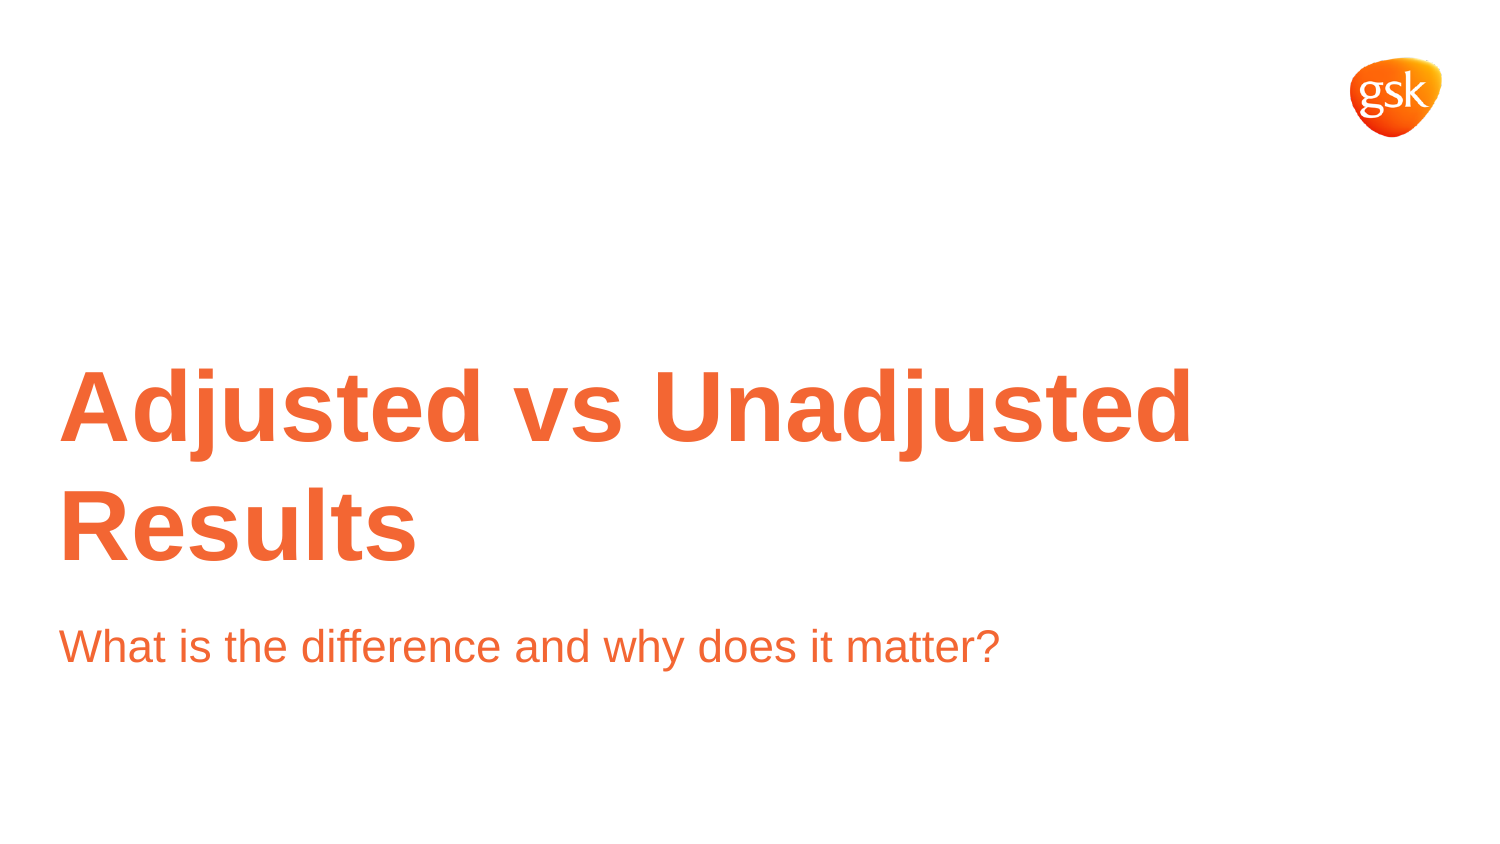

Adjusted vs Unadjusted Results
What is the difference and why does it matter?